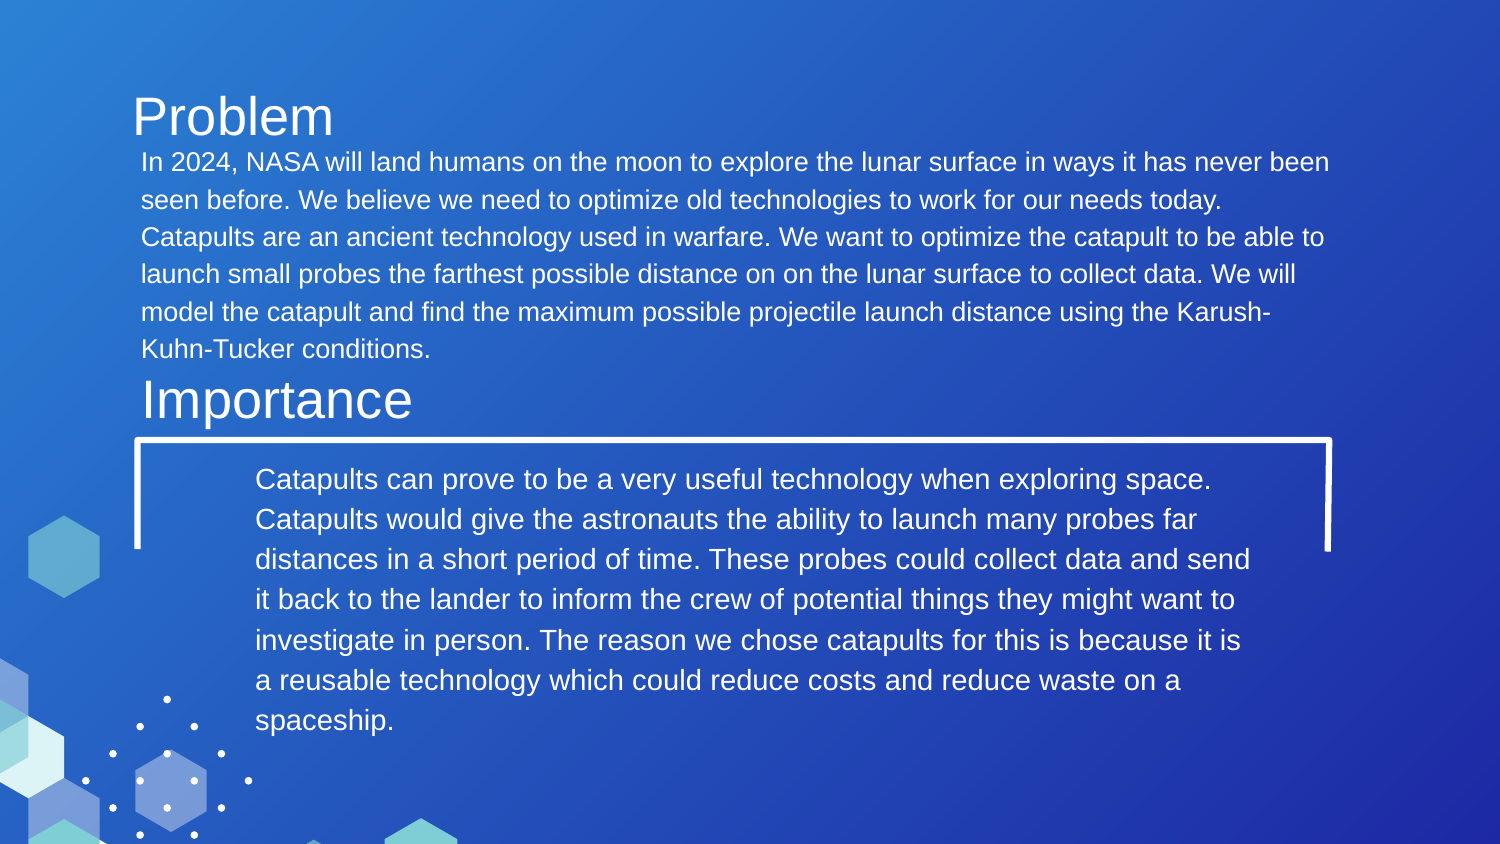

# Problem
In 2024, NASA will land humans on the moon to explore the lunar surface in ways it has never been seen before. We believe we need to optimize old technologies to work for our needs today. Catapults are an ancient technology used in warfare. We want to optimize the catapult to be able to  launch small probes the farthest possible distance on on the lunar surface to collect data. We will model the catapult and find the maximum possible projectile launch distance using the Karush-Kuhn-Tucker conditions.
Importance
Catapults can prove to be a very useful technology when exploring space. Catapults would give the astronauts the ability to launch many probes far distances in a short period of time. These probes could collect data and send it back to the lander to inform the crew of potential things they might want to investigate in person. The reason we chose catapults for this is because it is a reusable technology which could reduce costs and reduce waste on a spaceship.